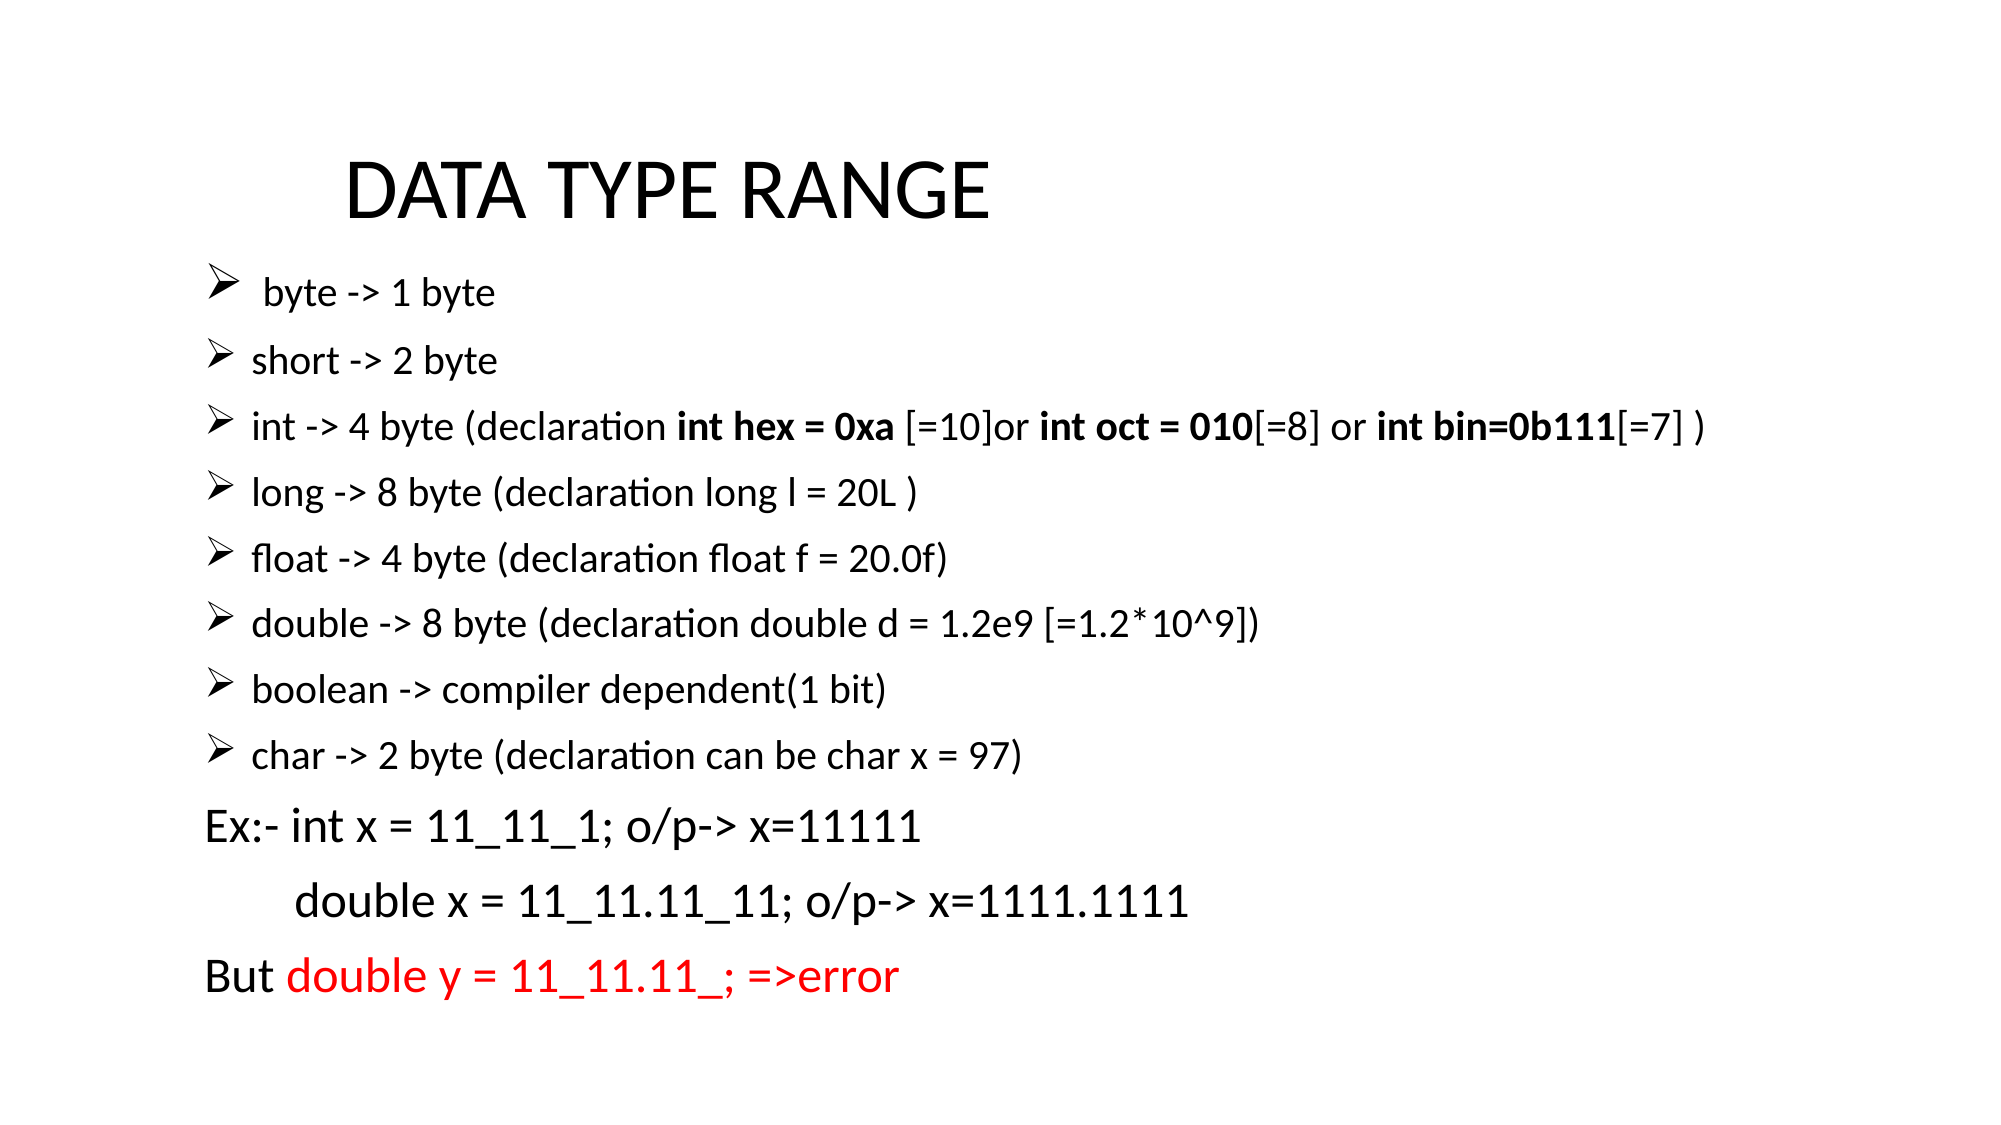

# DATA TYPE RANGE
 byte -> 1 byte
short -> 2 byte
int -> 4 byte (declaration int hex = 0xa [=10]or int oct = 010[=8] or int bin=0b111[=7] )
long -> 8 byte (declaration long l = 20L )
float -> 4 byte (declaration float f = 20.0f)
double -> 8 byte (declaration double d = 1.2e9 [=1.2*10^9])
boolean -> compiler dependent(1 bit)
char -> 2 byte (declaration can be char x = 97)
Ex:- int x = 11_11_1; o/p-> x=11111
        double x = 11_11.11_11; o/p-> x=1111.1111
But double y = 11_11.11_; =>error